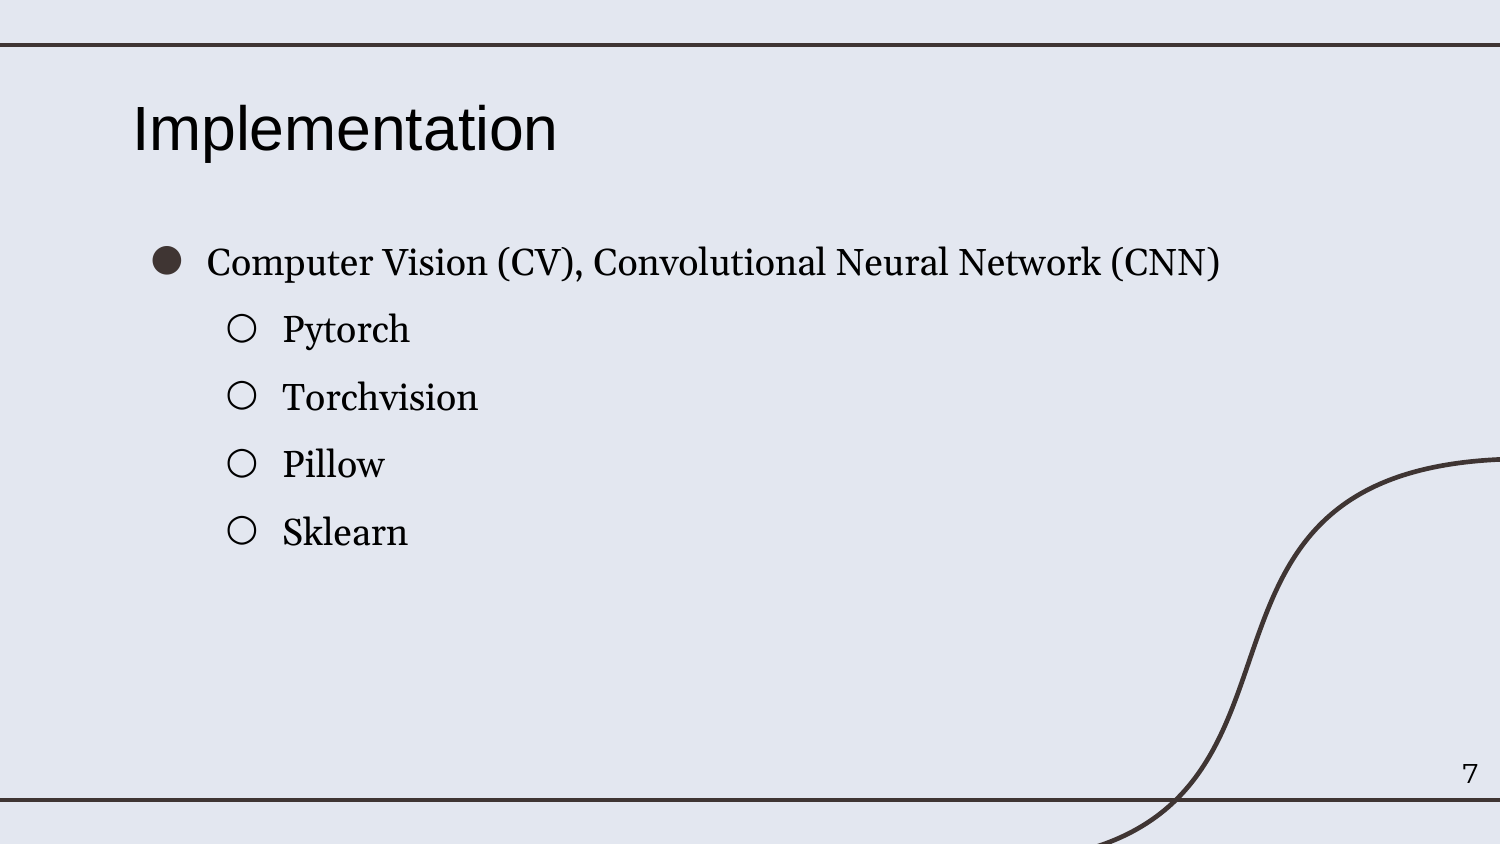

# Implementation
Computer Vision (CV), Convolutional Neural Network (CNN)
Pytorch
Torchvision
Pillow
Sklearn
7